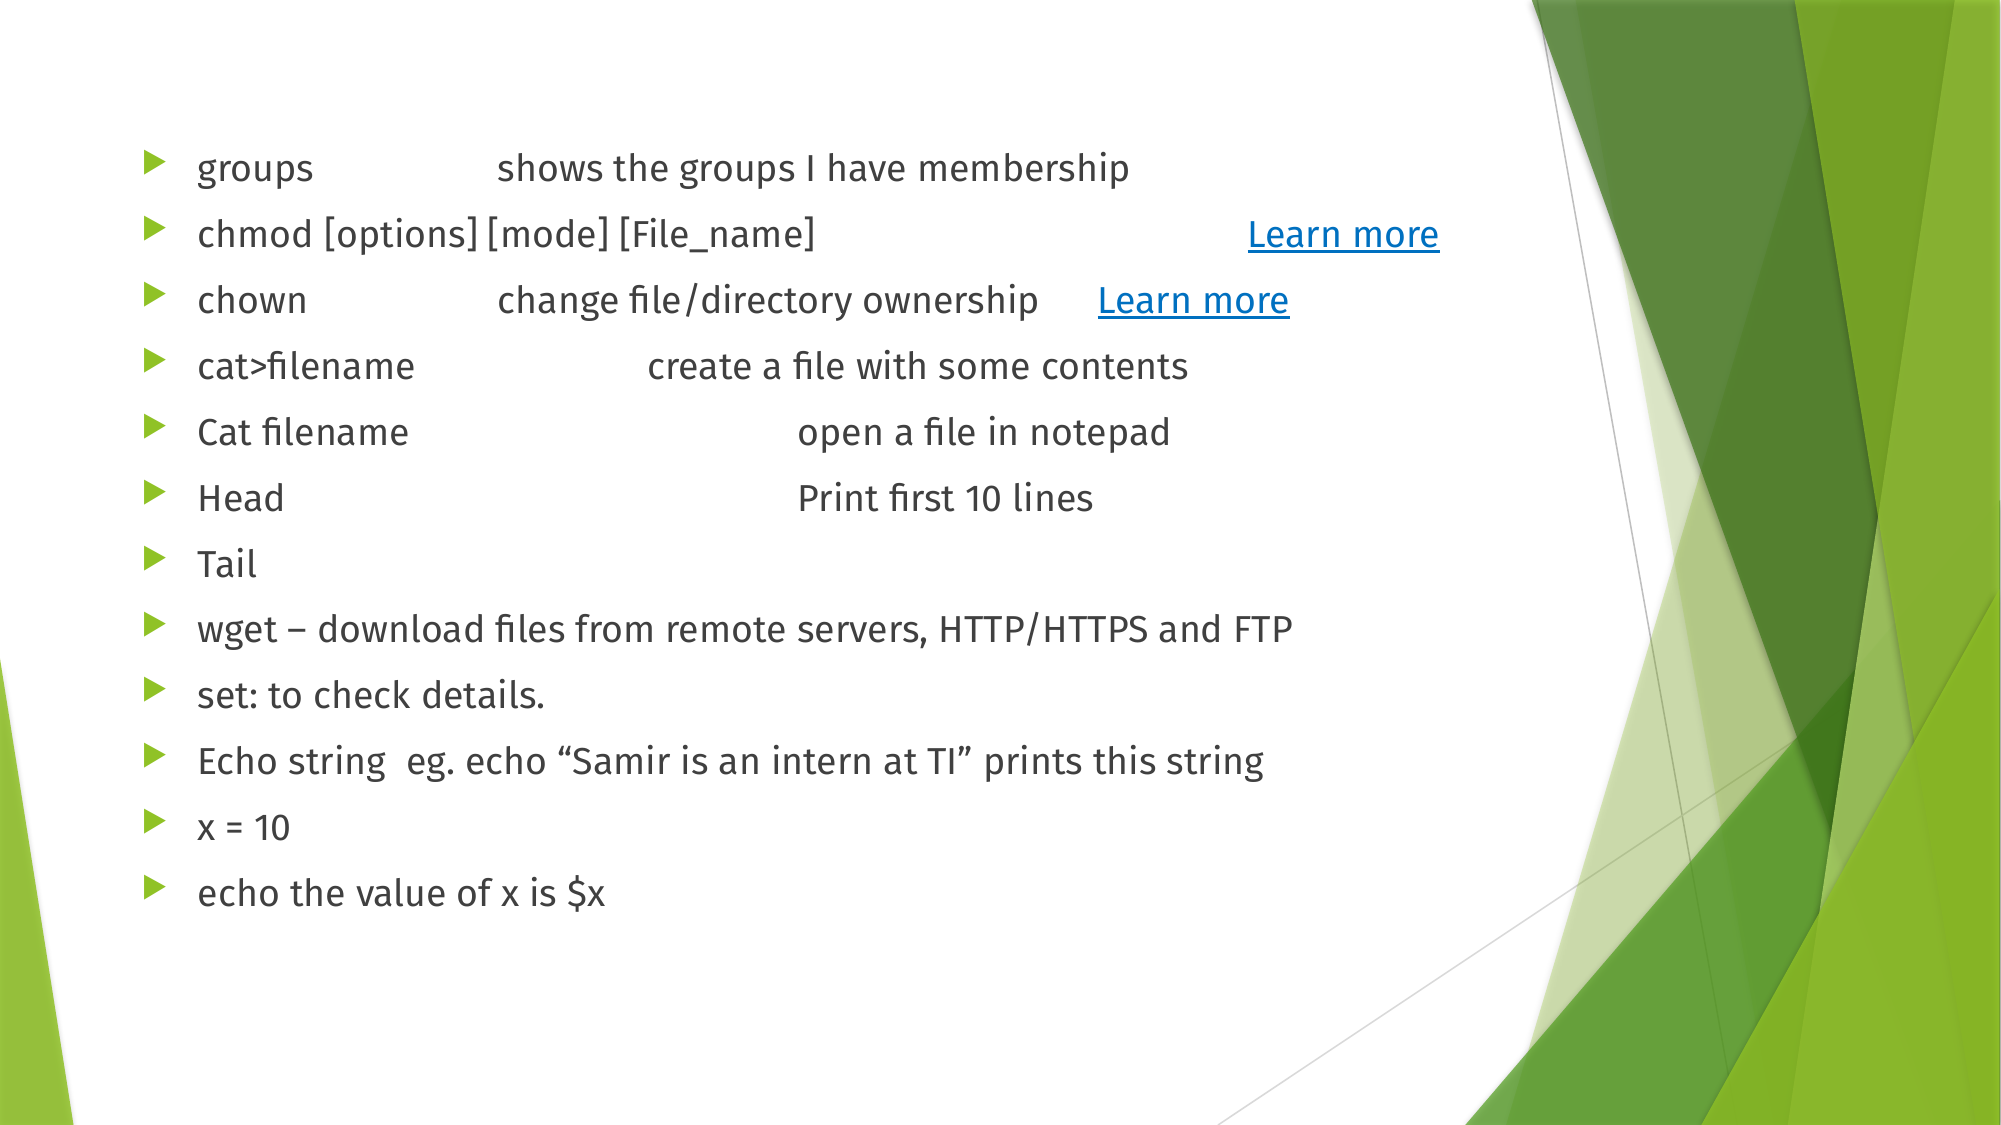

chmod [options] [mode] [File_name]
chmod [options] [mode] [File_name]
groups  		shows the groups I have membership
chmod [options] [mode] [File_name] 			Learn more
chown 		change file/directory ownership	Learn more
cat>filename            	create a file with some contents
Cat filename		 	open a file in notepad
Head 			 	Print first 10 lines
Tail
wget – download files from remote servers, HTTP/HTTPS and FTP
set: to check details.
Echo string  eg. echo “Samir is an intern at TI” prints this string
x = 10
echo the value of x is $x